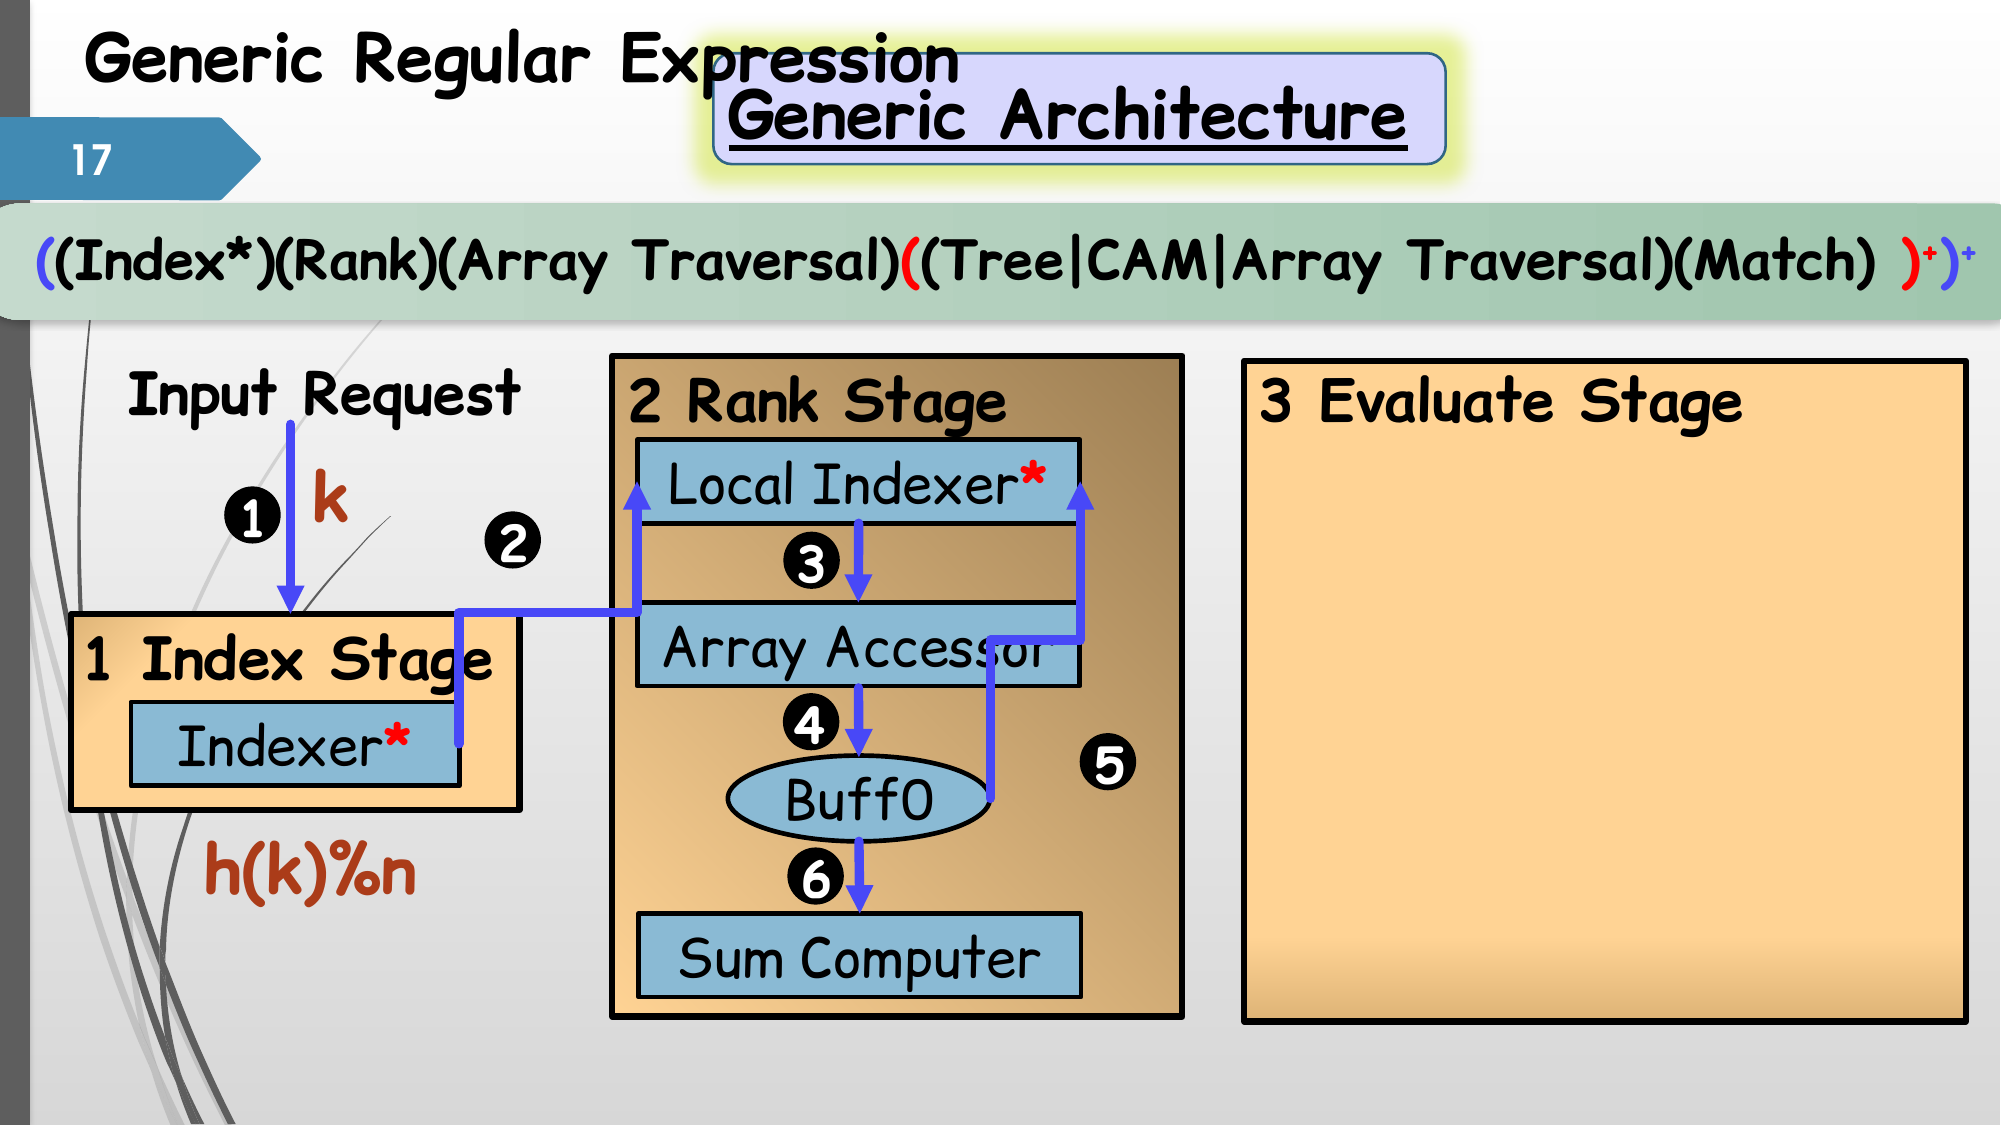

Generic Regular Expression

Generic Architecture
17
((Index*)(Rank)(Array Traversal)((Tree|CAM|Array Traversal)(Match) )+)+
Input Request
3 Evaluate Stage

2 Rank Stage

Local Indexer*
k
1

2

3

Array Accessor
1 Index Stage

4

Indexer*
5

Buff0
h(k)%n
6

Sum Computer